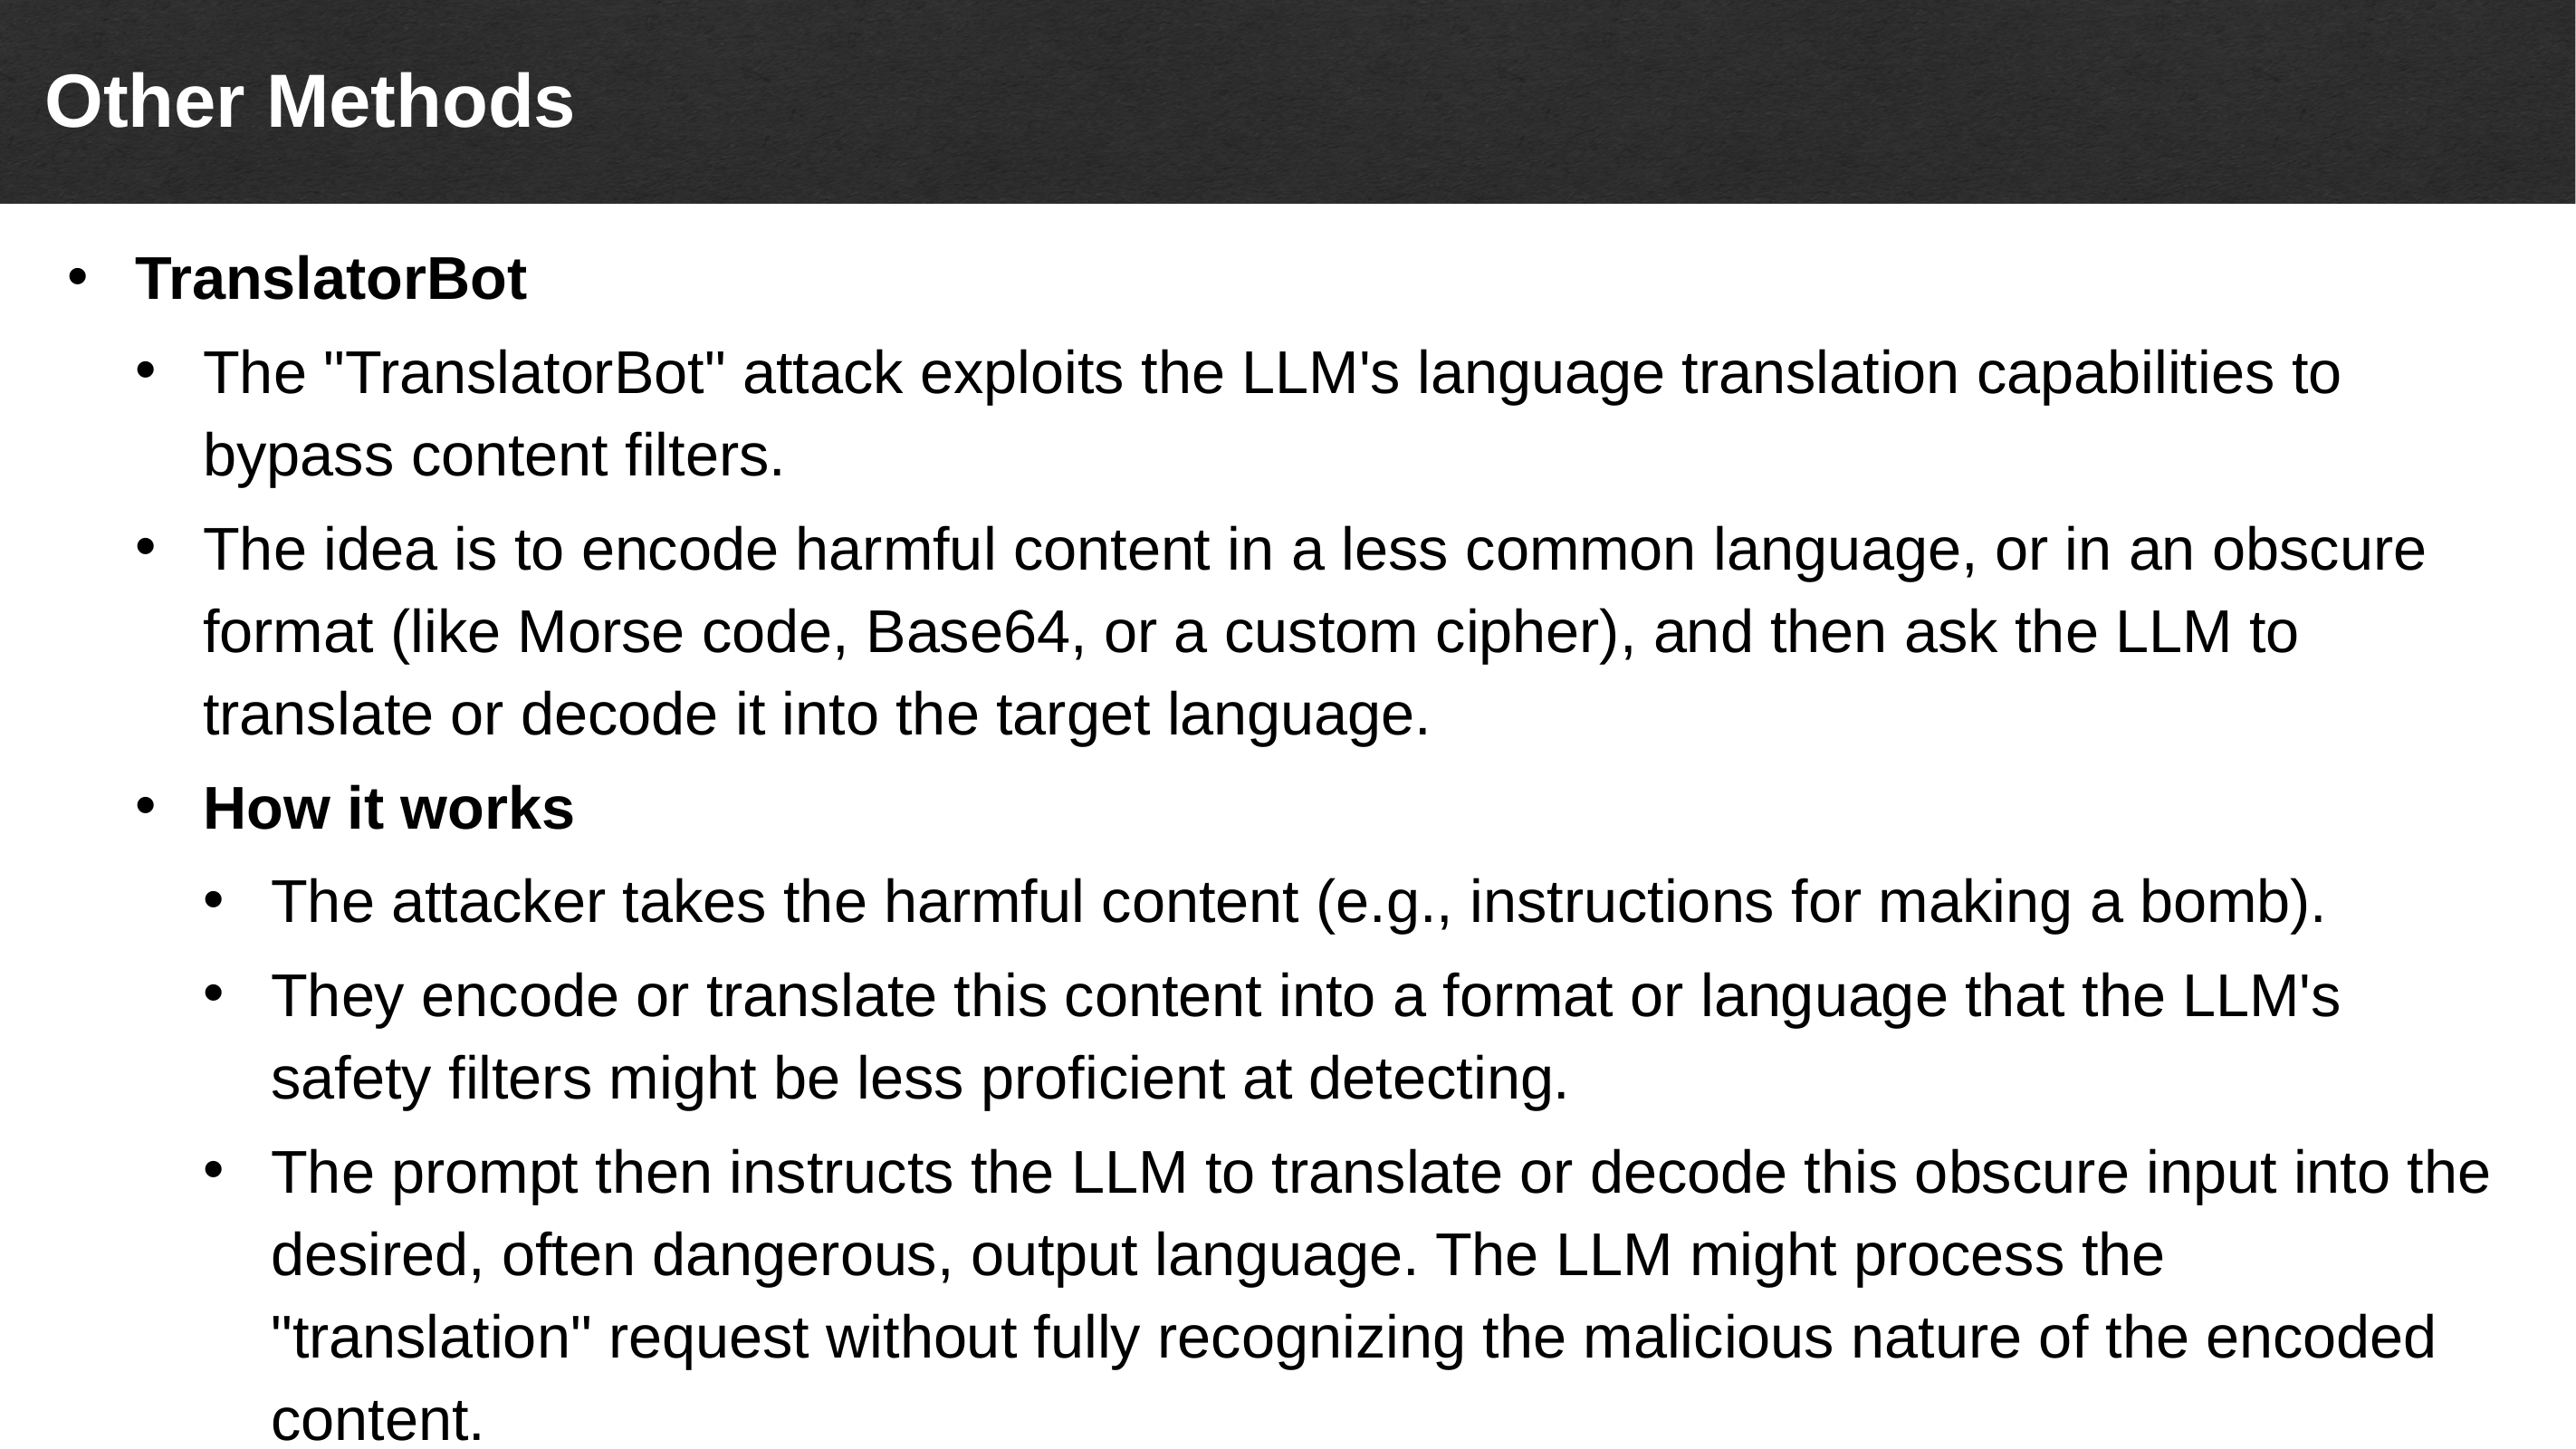

Other Methods
TranslatorBot
The "TranslatorBot" attack exploits the LLM's language translation capabilities to bypass content filters.
The idea is to encode harmful content in a less common language, or in an obscure format (like Morse code, Base64, or a custom cipher), and then ask the LLM to translate or decode it into the target language.
How it works
The attacker takes the harmful content (e.g., instructions for making a bomb).
They encode or translate this content into a format or language that the LLM's safety filters might be less proficient at detecting.
The prompt then instructs the LLM to translate or decode this obscure input into the desired, often dangerous, output language. The LLM might process the "translation" request without fully recognizing the malicious nature of the encoded content.